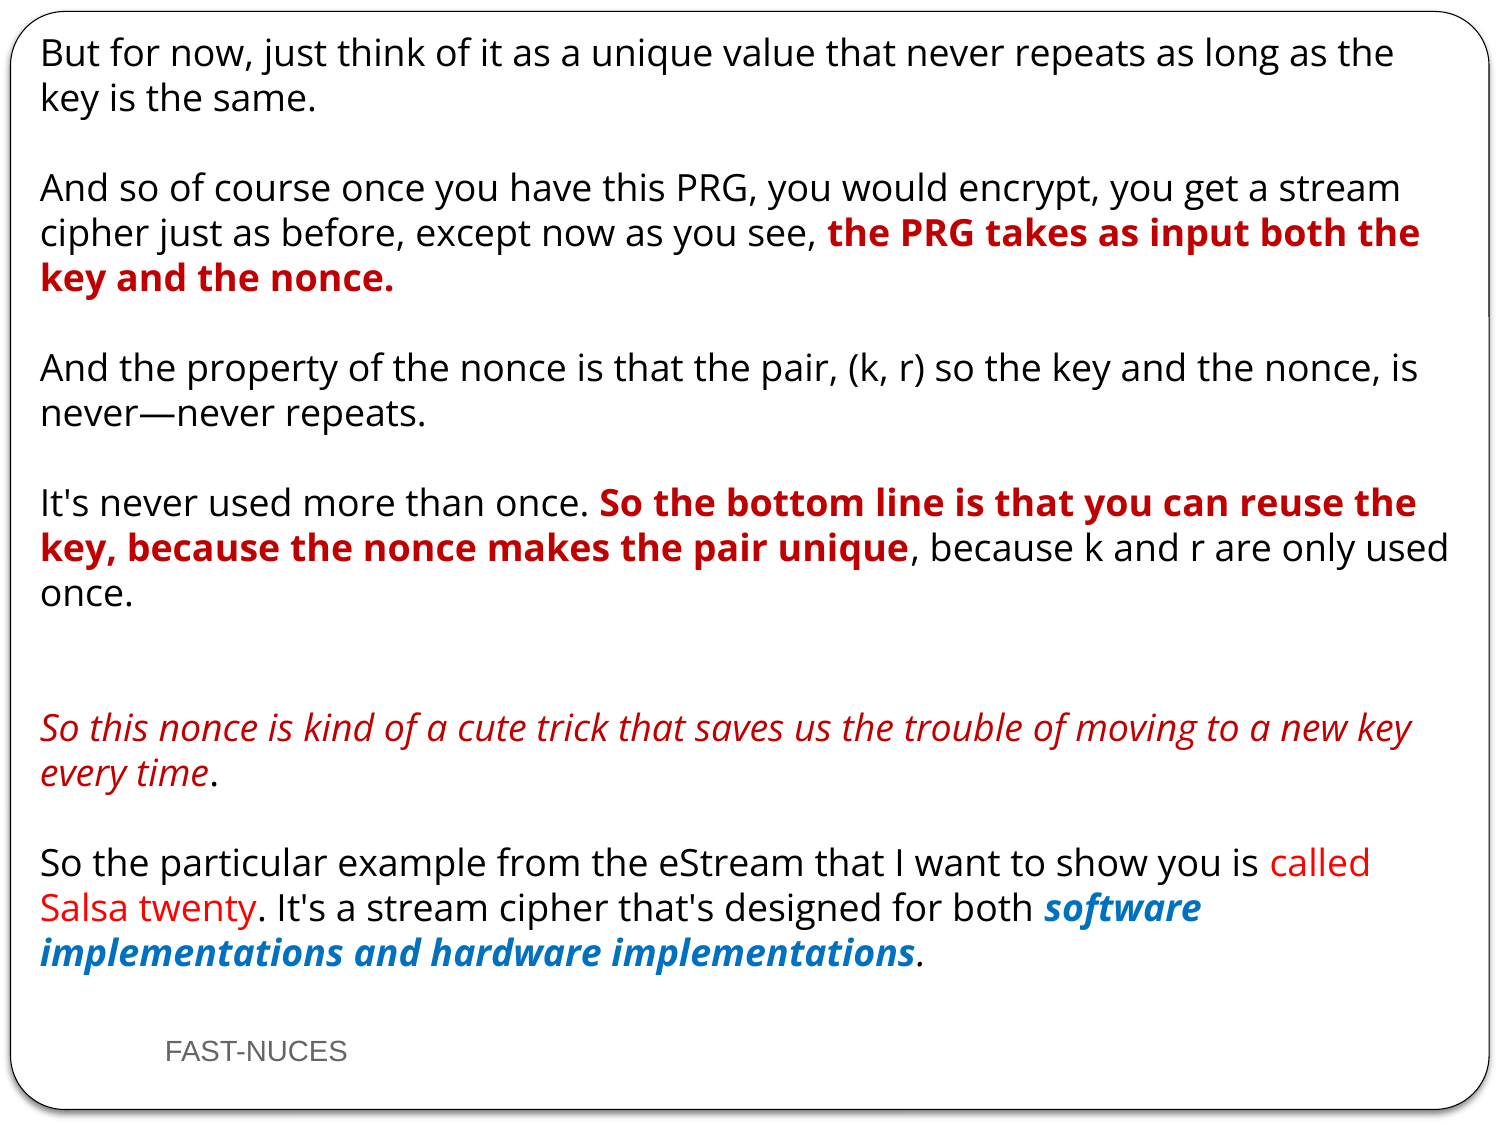

But for now, just think of it as a unique value that never repeats as long as the key is the same.

And so of course once you have this PRG, you would encrypt, you get a stream cipher just as before, except now as you see, the PRG takes as input both the key and the nonce.

And the property of the nonce is that the pair, (k, r) so the key and the nonce, is never—never repeats.

It's never used more than once. So the bottom line is that you can reuse the key, because the nonce makes the pair unique, because k and r are only used once.

So this nonce is kind of a cute trick that saves us the trouble of moving to a new key every time.

So the particular example from the eStream that I want to show you is called Salsa twenty. It's a stream cipher that's designed for both software implementations and hardware implementations.
FAST-NUCES